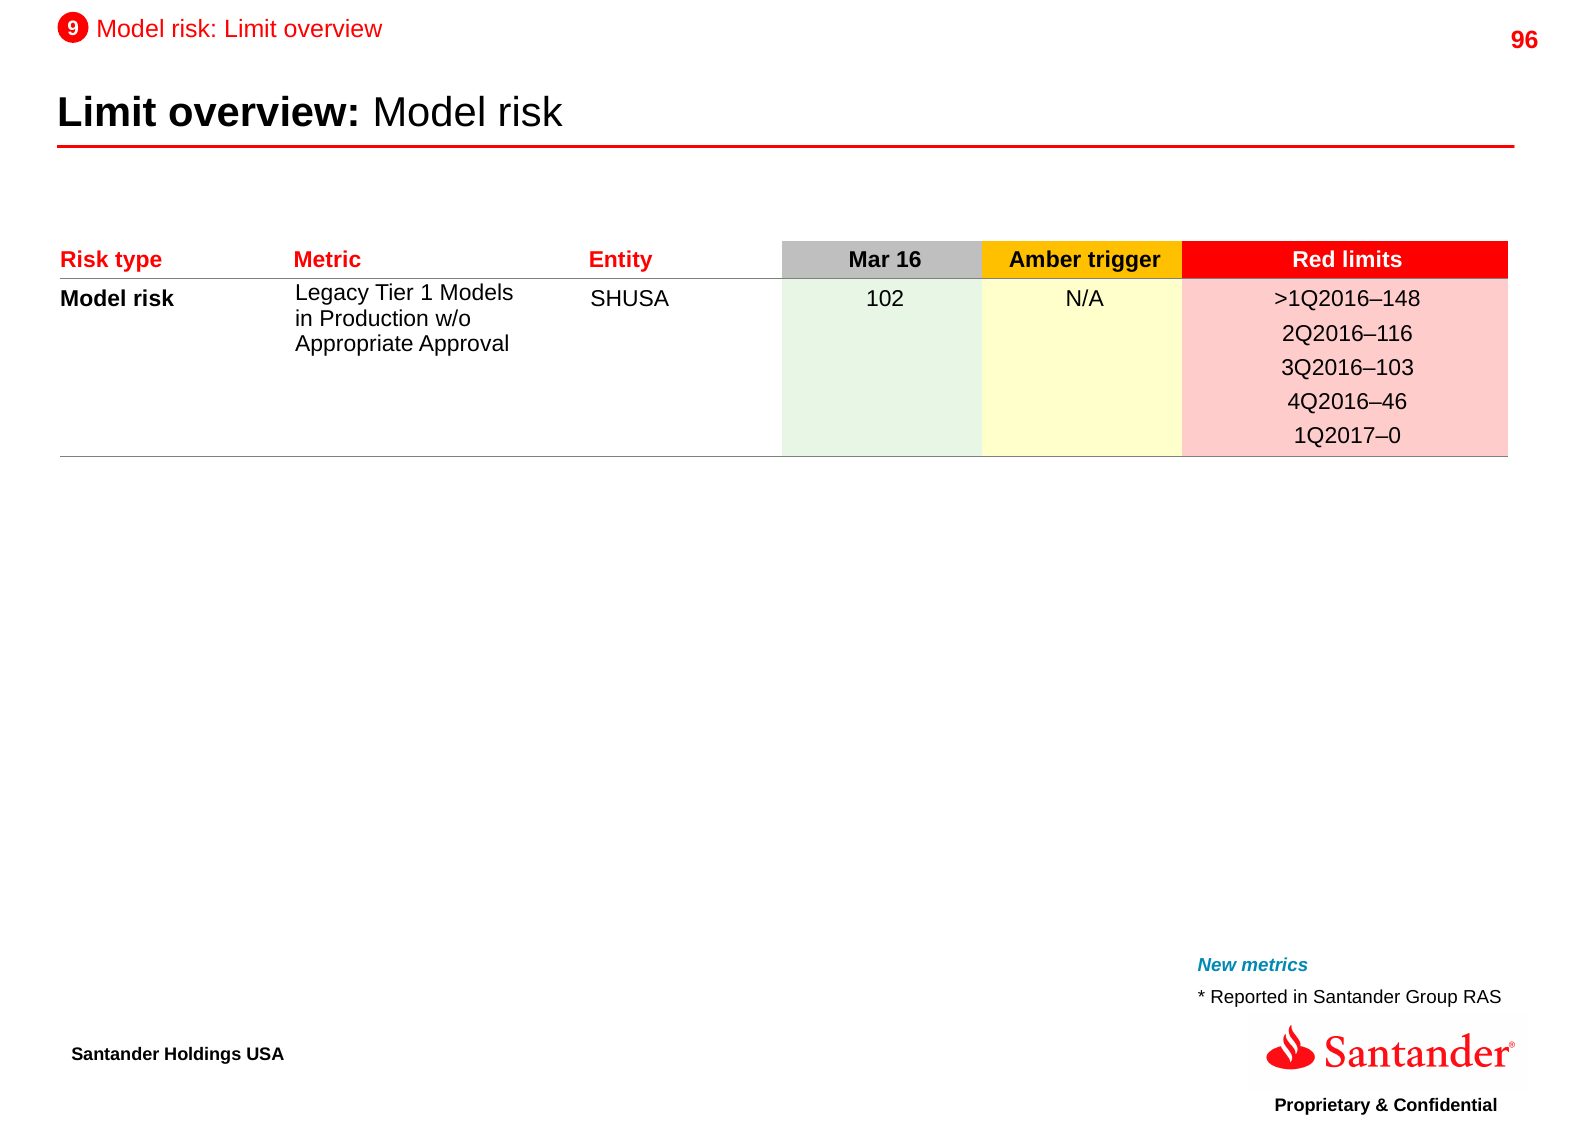

9
Model risk: Limit overview
Limit overview: Model risk
| Risk type | Metric | Entity | Mar 16 | Amber trigger | Red limits |
| --- | --- | --- | --- | --- | --- |
| Model risk | Legacy Tier 1 Models in Production w/o Appropriate Approval | SHUSA | 102 | N/A | >1Q2016–148 2Q2016–116 3Q2016–103 4Q2016–46 1Q2017–0 |
New metrics
* Reported in Santander Group RAS